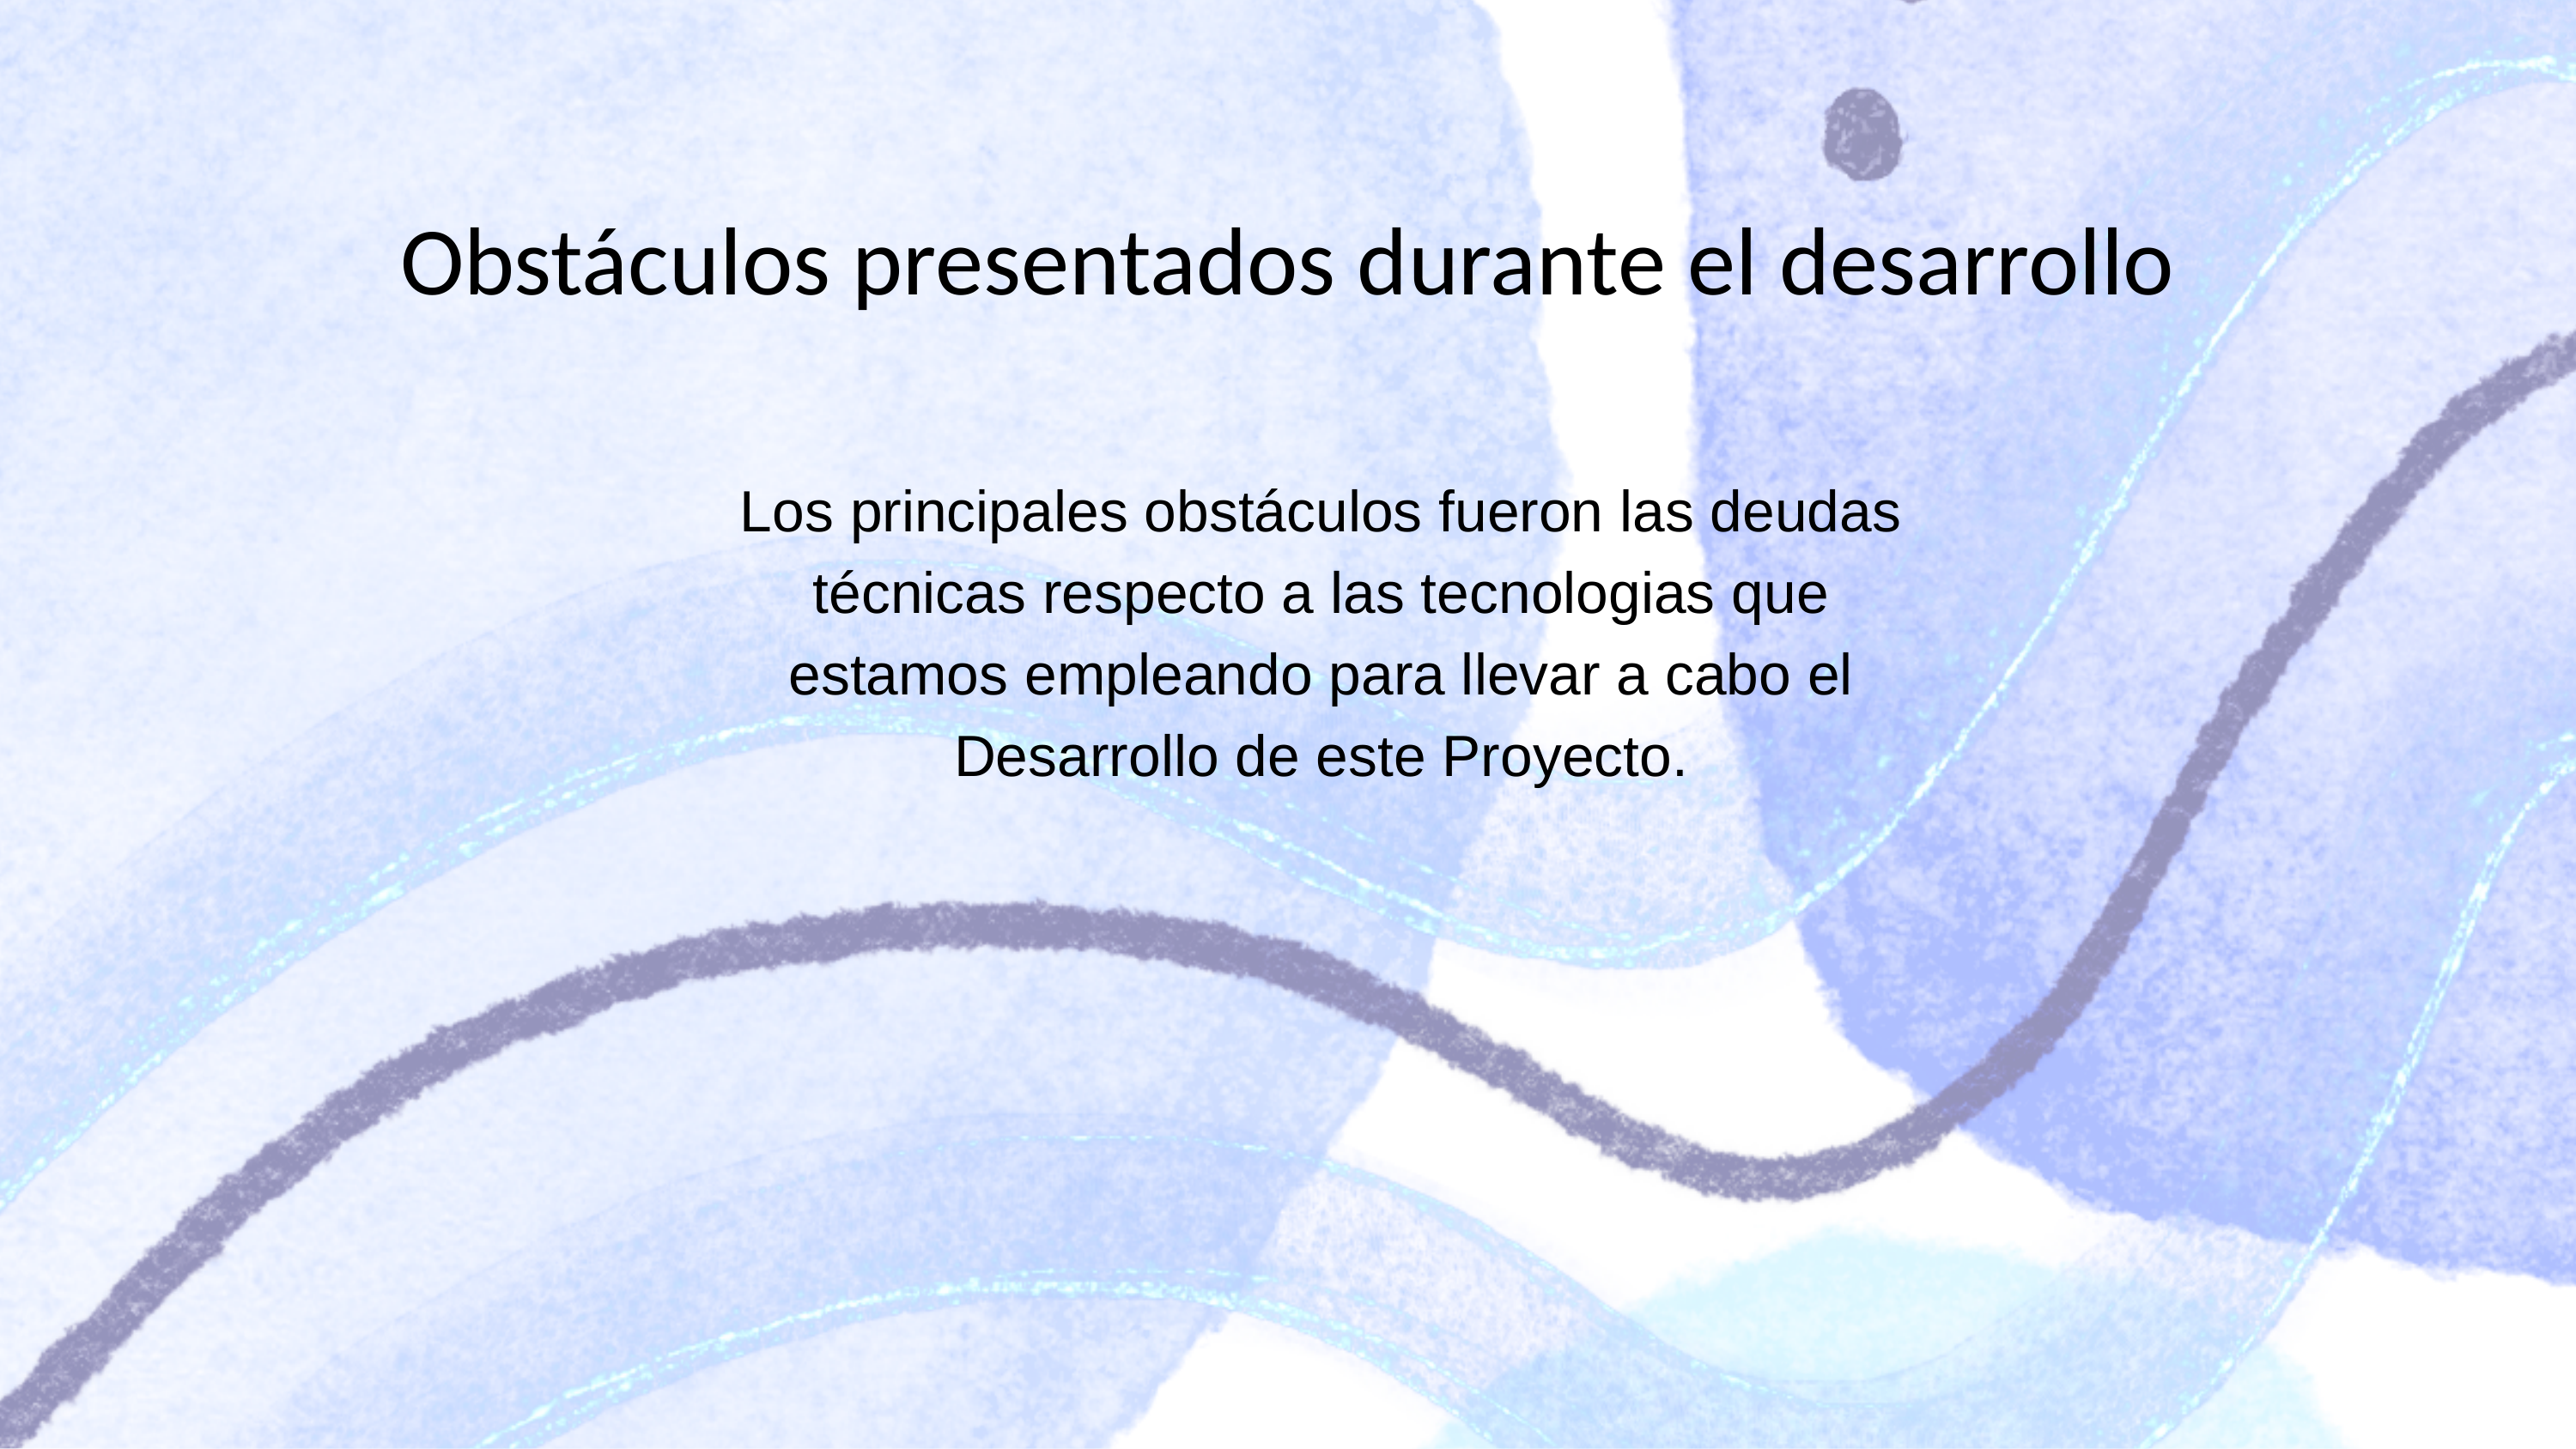

Obstáculos presentados durante el desarrollo

Los principales obstáculos fueron las deudas técnicas respecto a las tecnologias que estamos empleando para llevar a cabo el Desarrollo de este Proyecto.